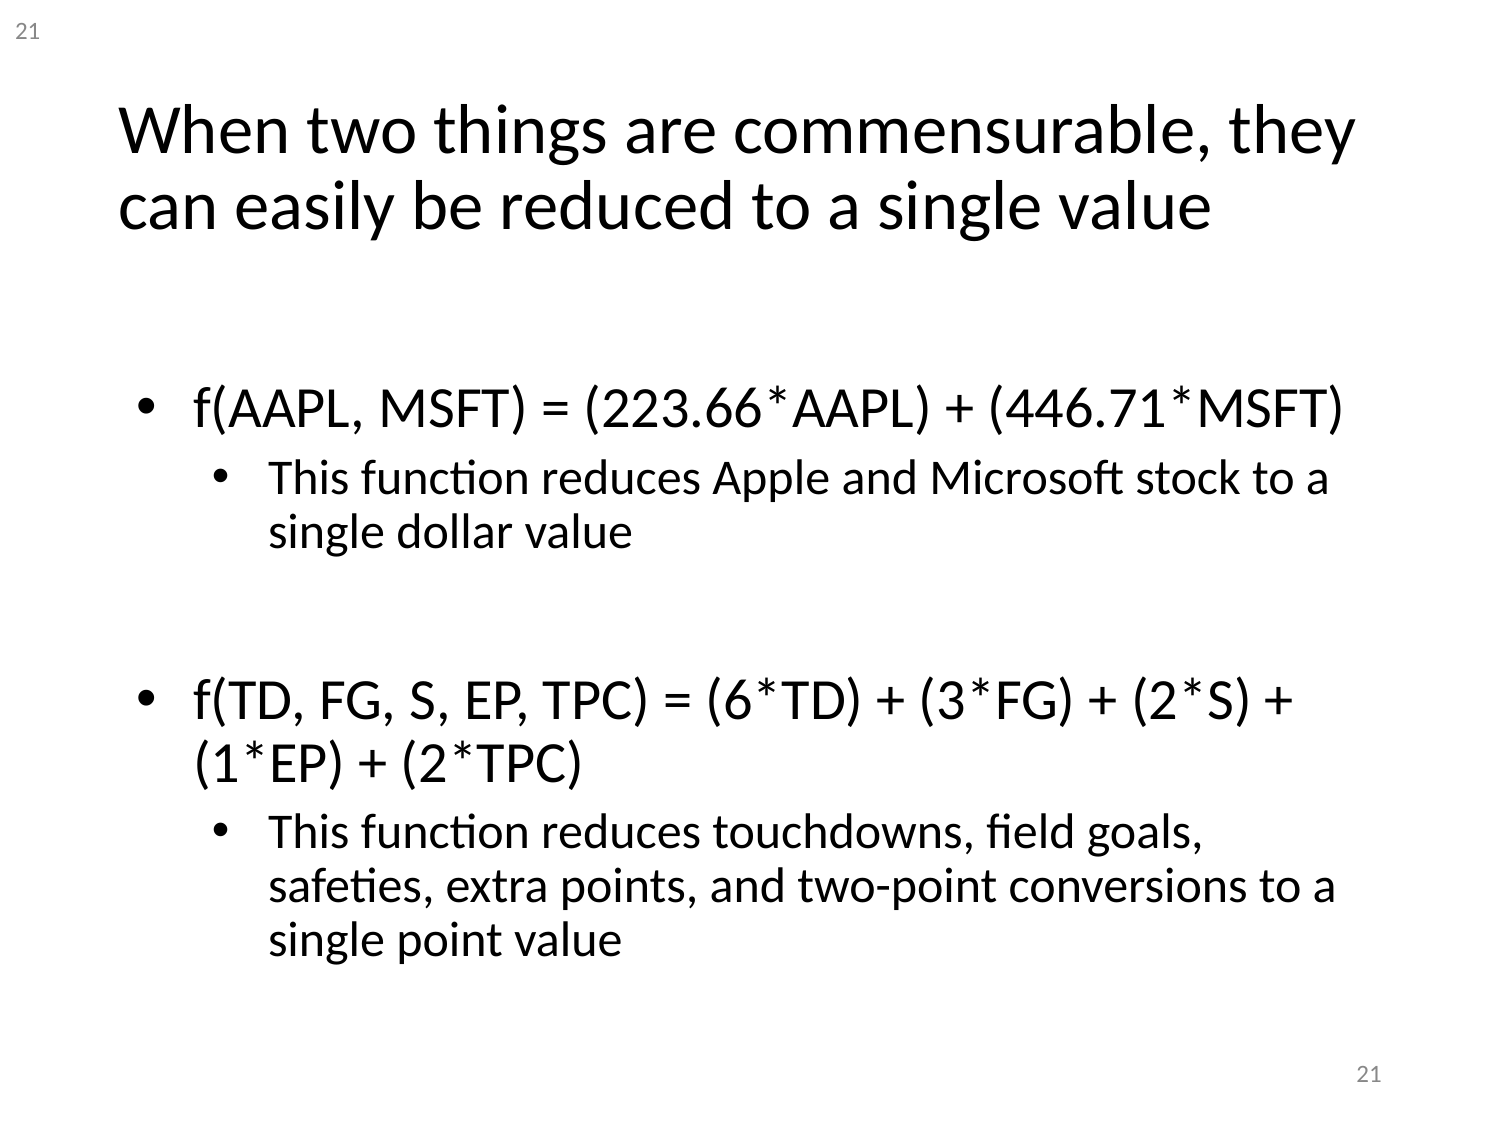

# When two things are commensurable, they can easily be reduced to a single value
f(AAPL, MSFT) = (223.66*AAPL) + (446.71*MSFT)
This function reduces Apple and Microsoft stock to a single dollar value

f(TD, FG, S, EP, TPC) = (6*TD) + (3*FG) + (2*S) + (1*EP) + (2*TPC)
This function reduces touchdowns, field goals, safeties, extra points, and two-point conversions to a single point value
21